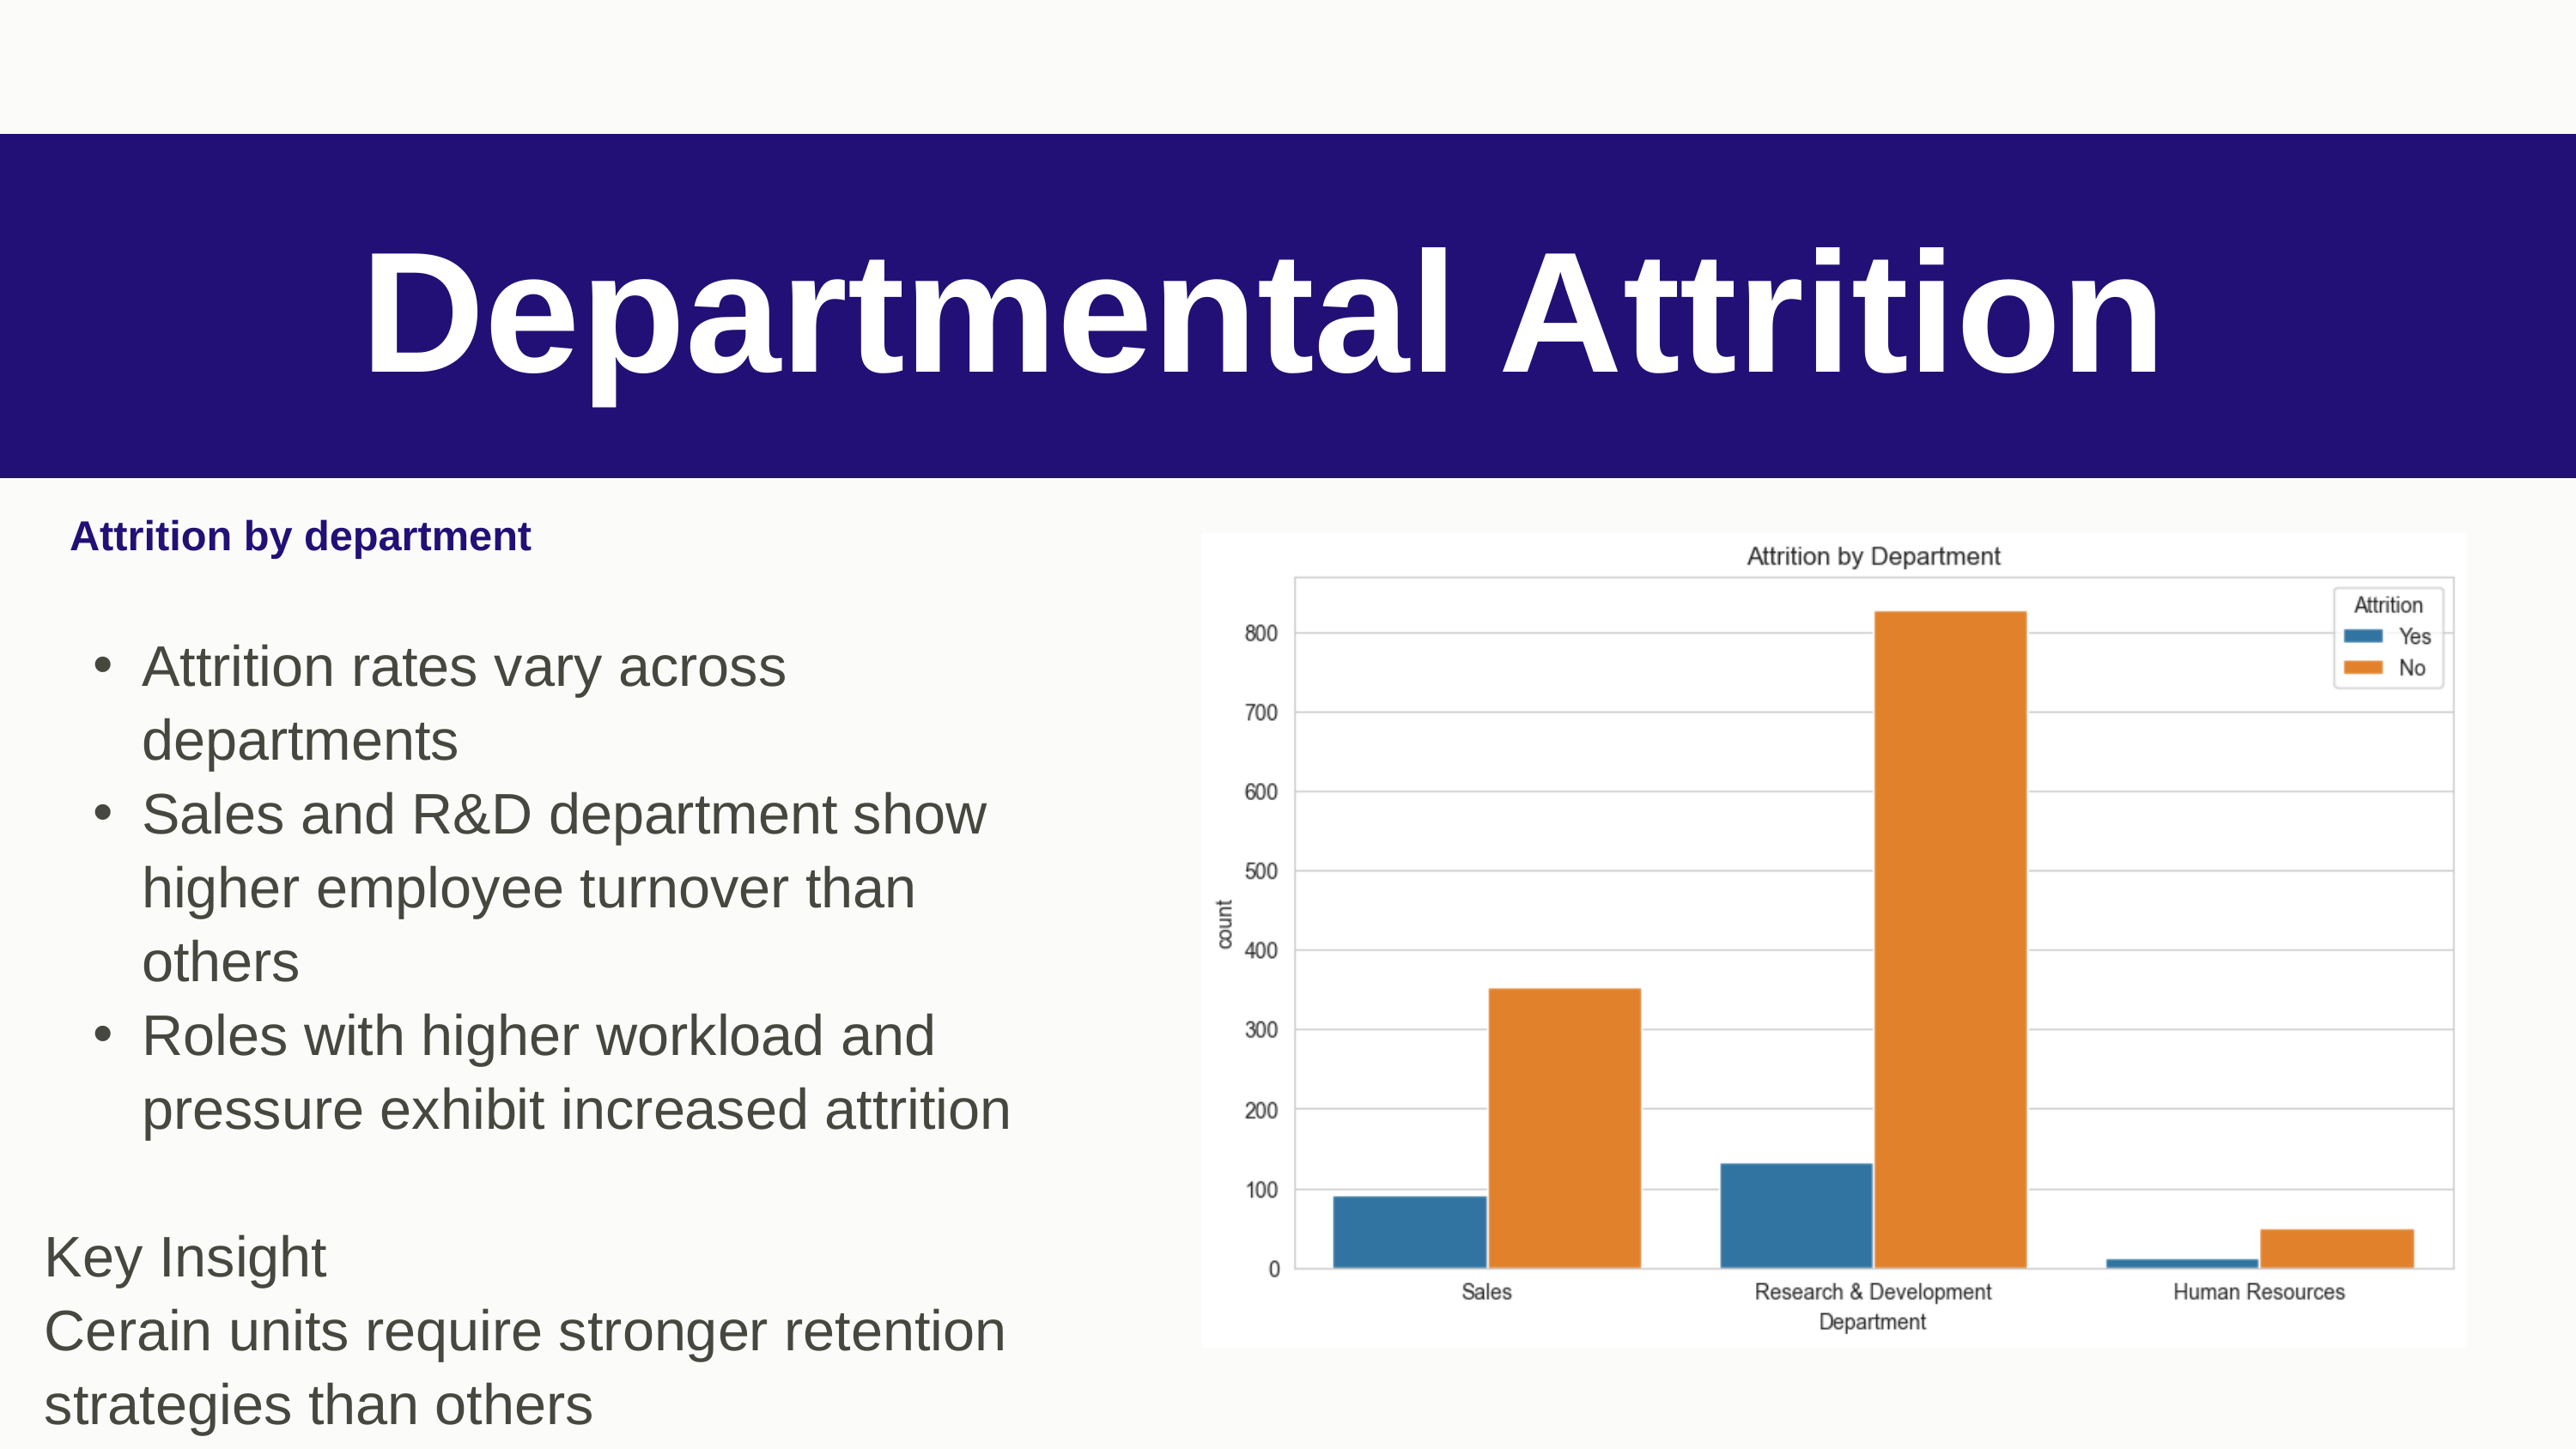

Departmental Attrition
Attrition by department

Attrition rates vary across departments
Sales and R&D department show higher employee turnover than others
Roles with higher workload and pressure exhibit increased attrition

Key Insight
Cerain units require stronger retention strategies than others